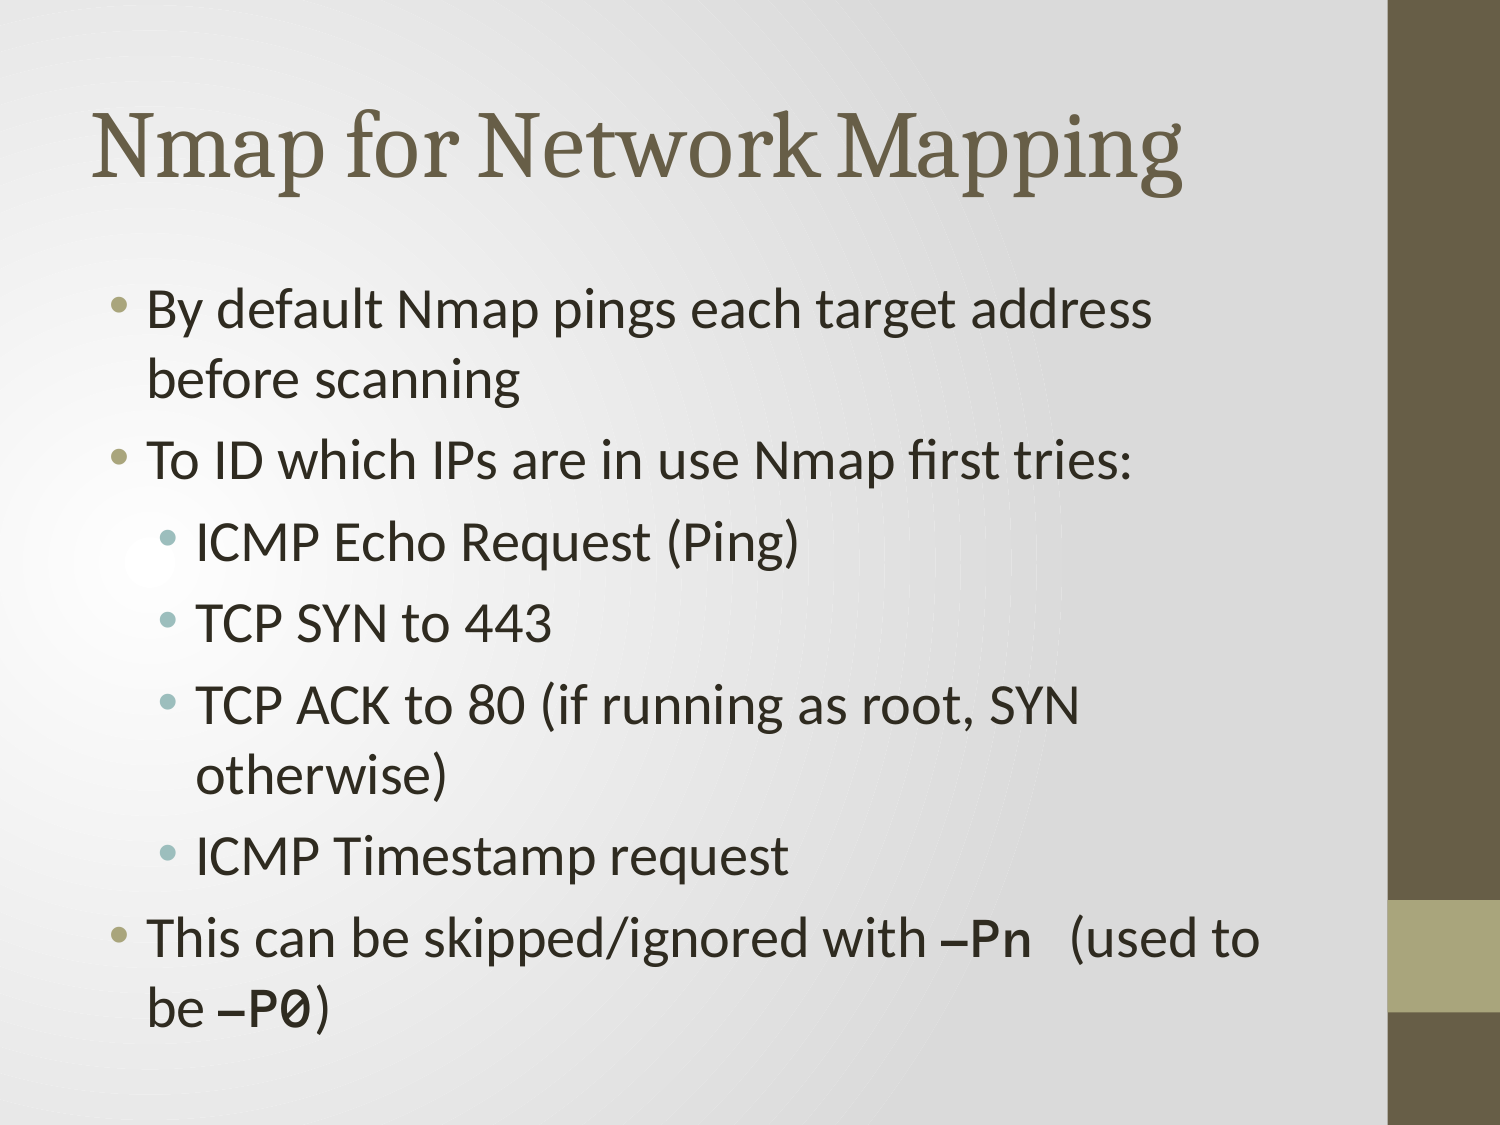

# Nmap for Network Mapping
By default Nmap pings each target address before scanning
To ID which IPs are in use Nmap first tries:
ICMP Echo Request (Ping)
TCP SYN to 443
TCP ACK to 80 (if running as root, SYN otherwise)
ICMP Timestamp request
This can be skipped/ignored with –Pn (used to be –P0)